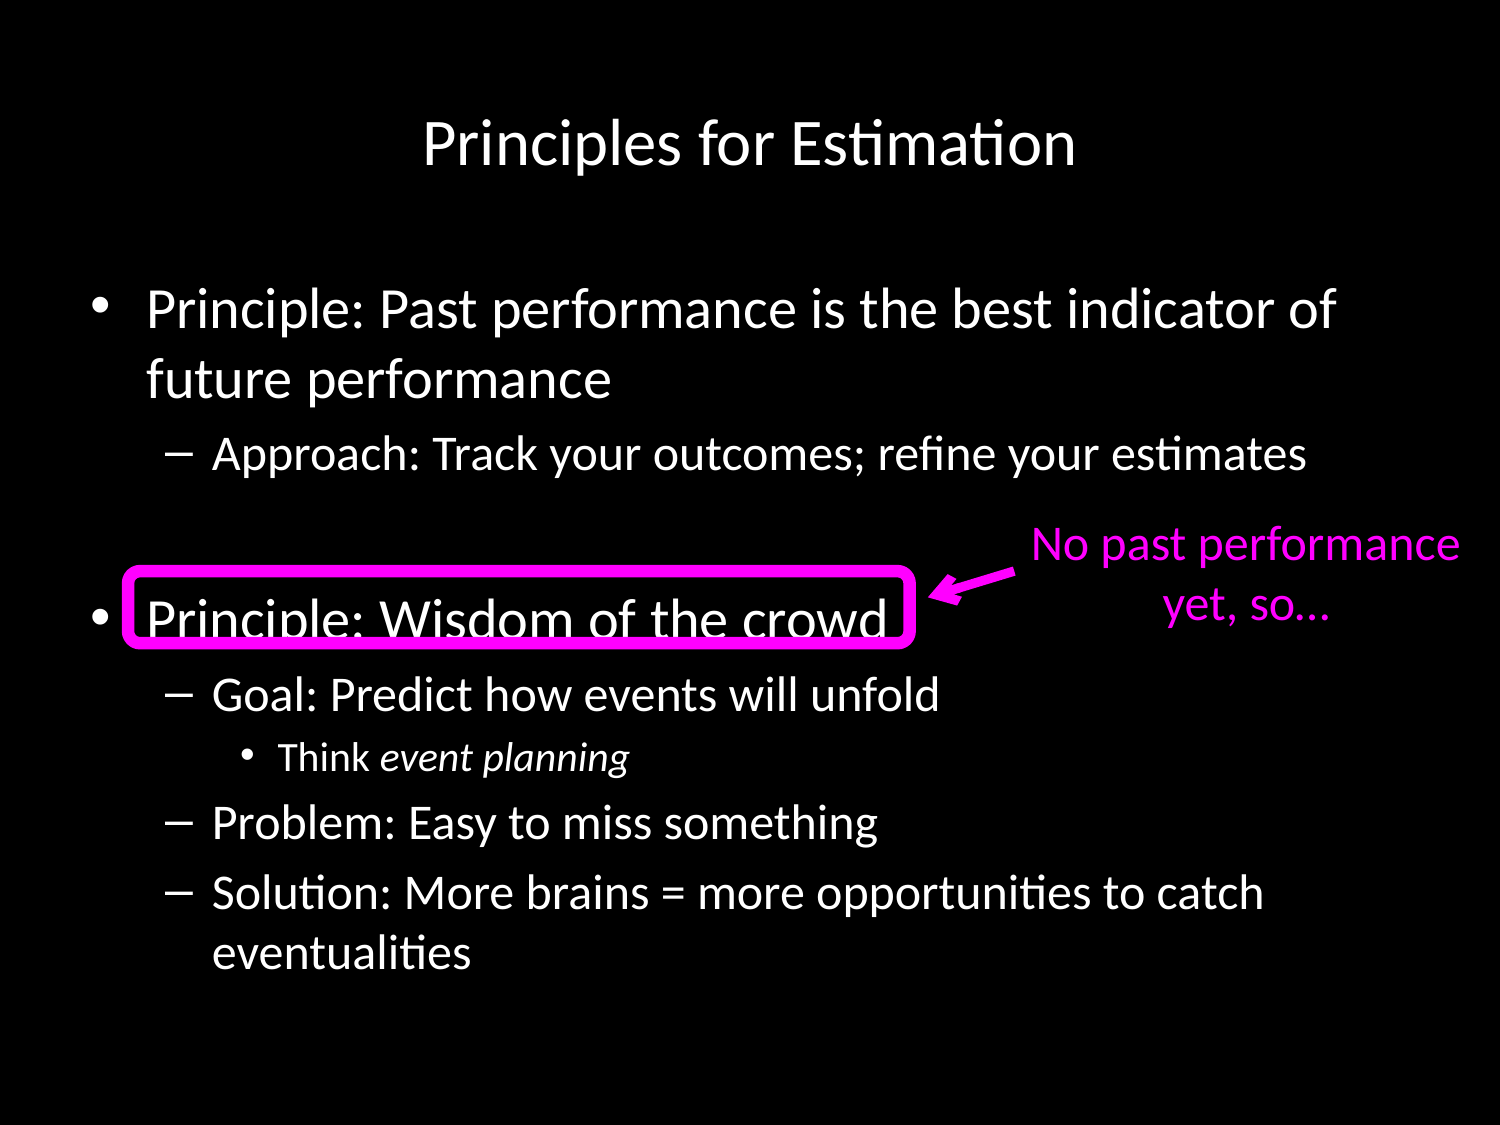

# Principles for Estimation
Principle: Past performance is the best indicator of future performance
Approach: Track your outcomes; refine your estimates

Principle: Wisdom of the crowd
Goal: Predict how events will unfold
Think event planning
Problem: Easy to miss something
Solution: More brains = more opportunities to catch eventualities

No past performance yet, so…